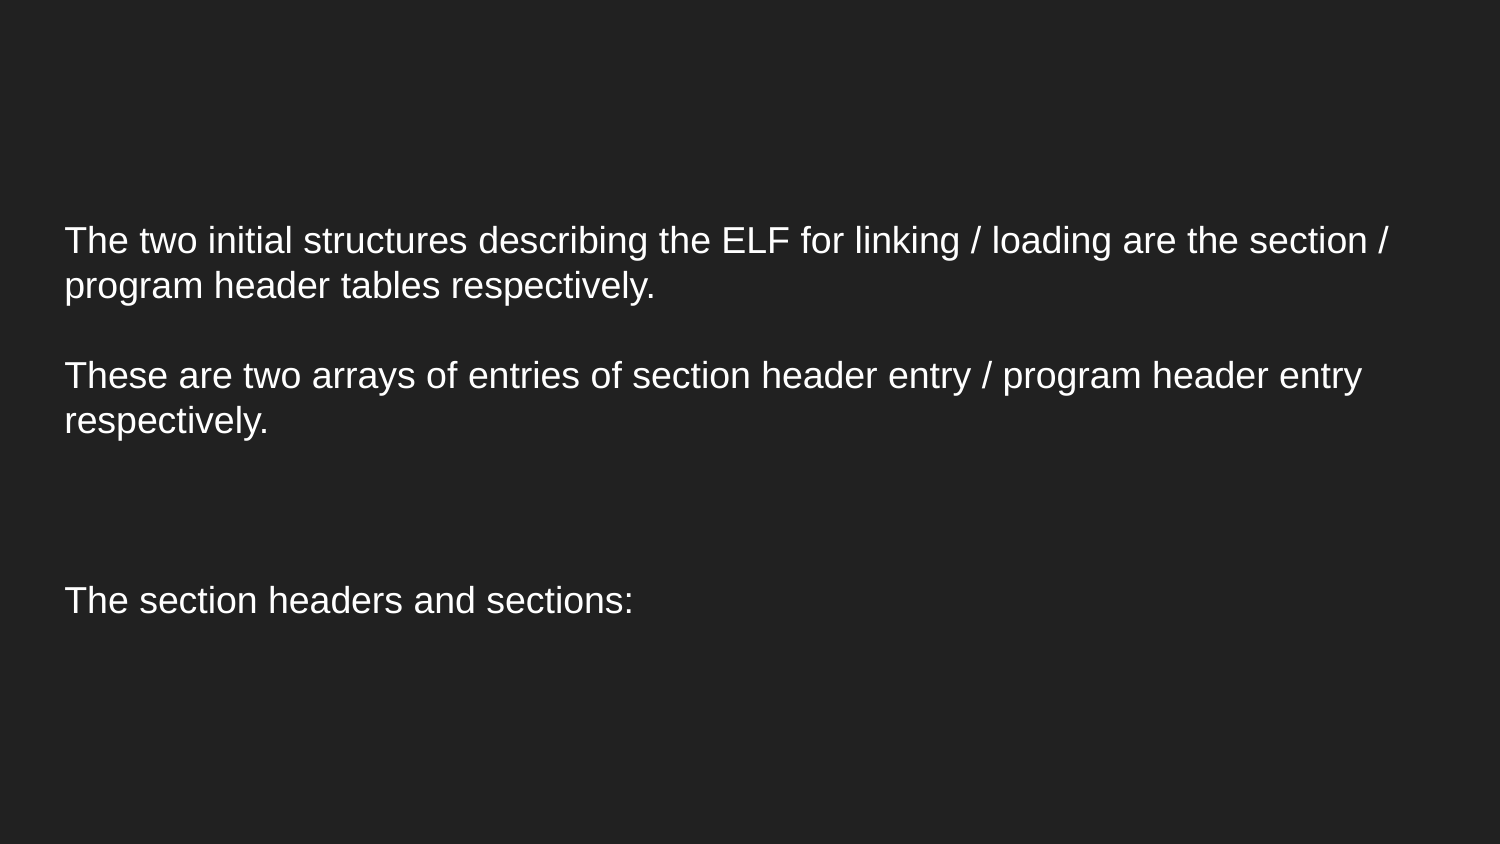

The two initial structures describing the ELF for linking / loading are the section / program header tables respectively.

These are two arrays of entries of section header entry / program header entry respectively.

The section headers and sections: